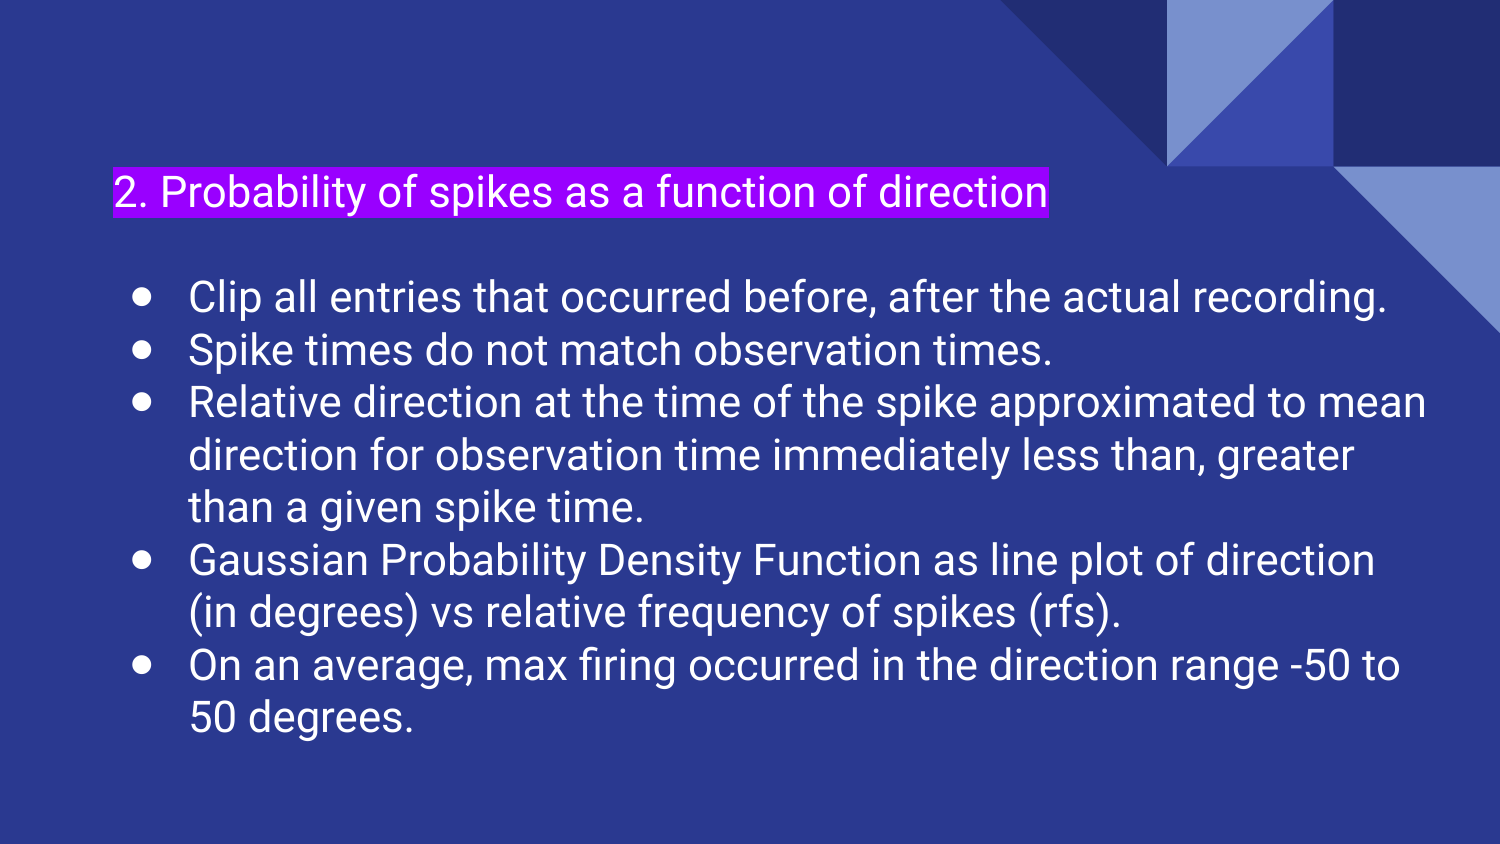

2. Probability of spikes as a function of direction

Clip all entries that occurred before, after the actual recording.
Spike times do not match observation times.
Relative direction at the time of the spike approximated to mean direction for observation time immediately less than, greater than a given spike time.
Gaussian Probability Density Function as line plot of direction (in degrees) vs relative frequency of spikes (rfs).
On an average, max firing occurred in the direction range -50 to 50 degrees.